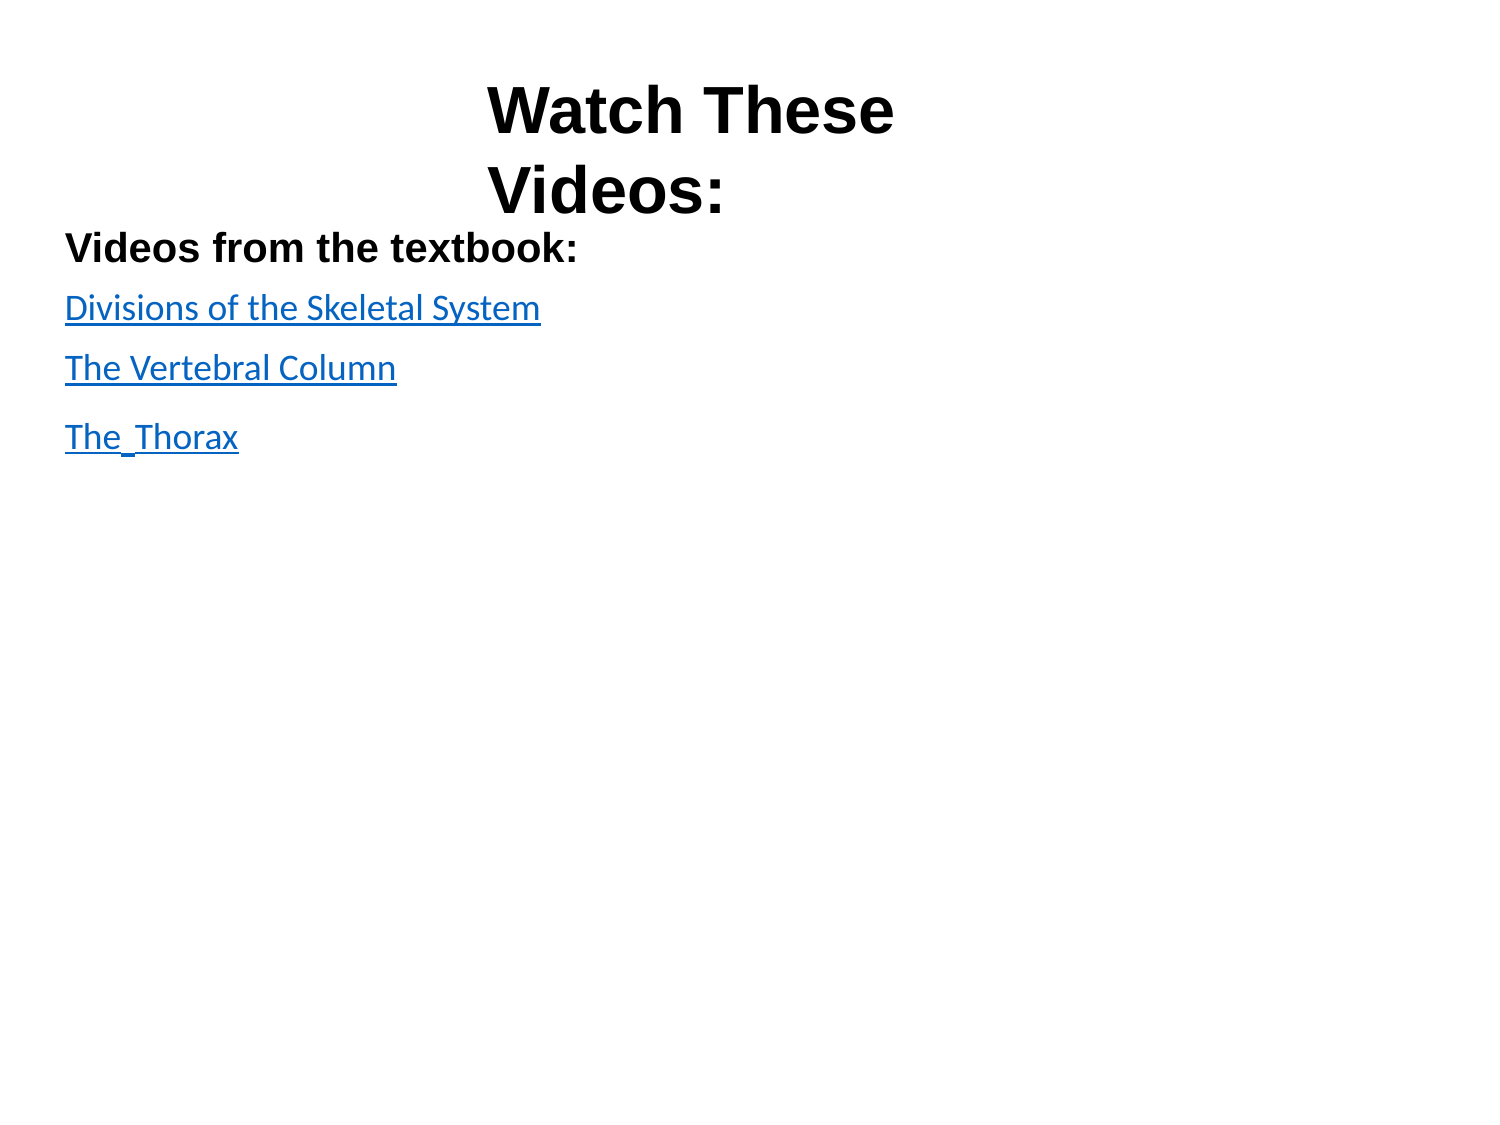

Watch These Videos:
Videos from the textbook:
Divisions of the Skeletal System
The Vertebral Column
The Thorax